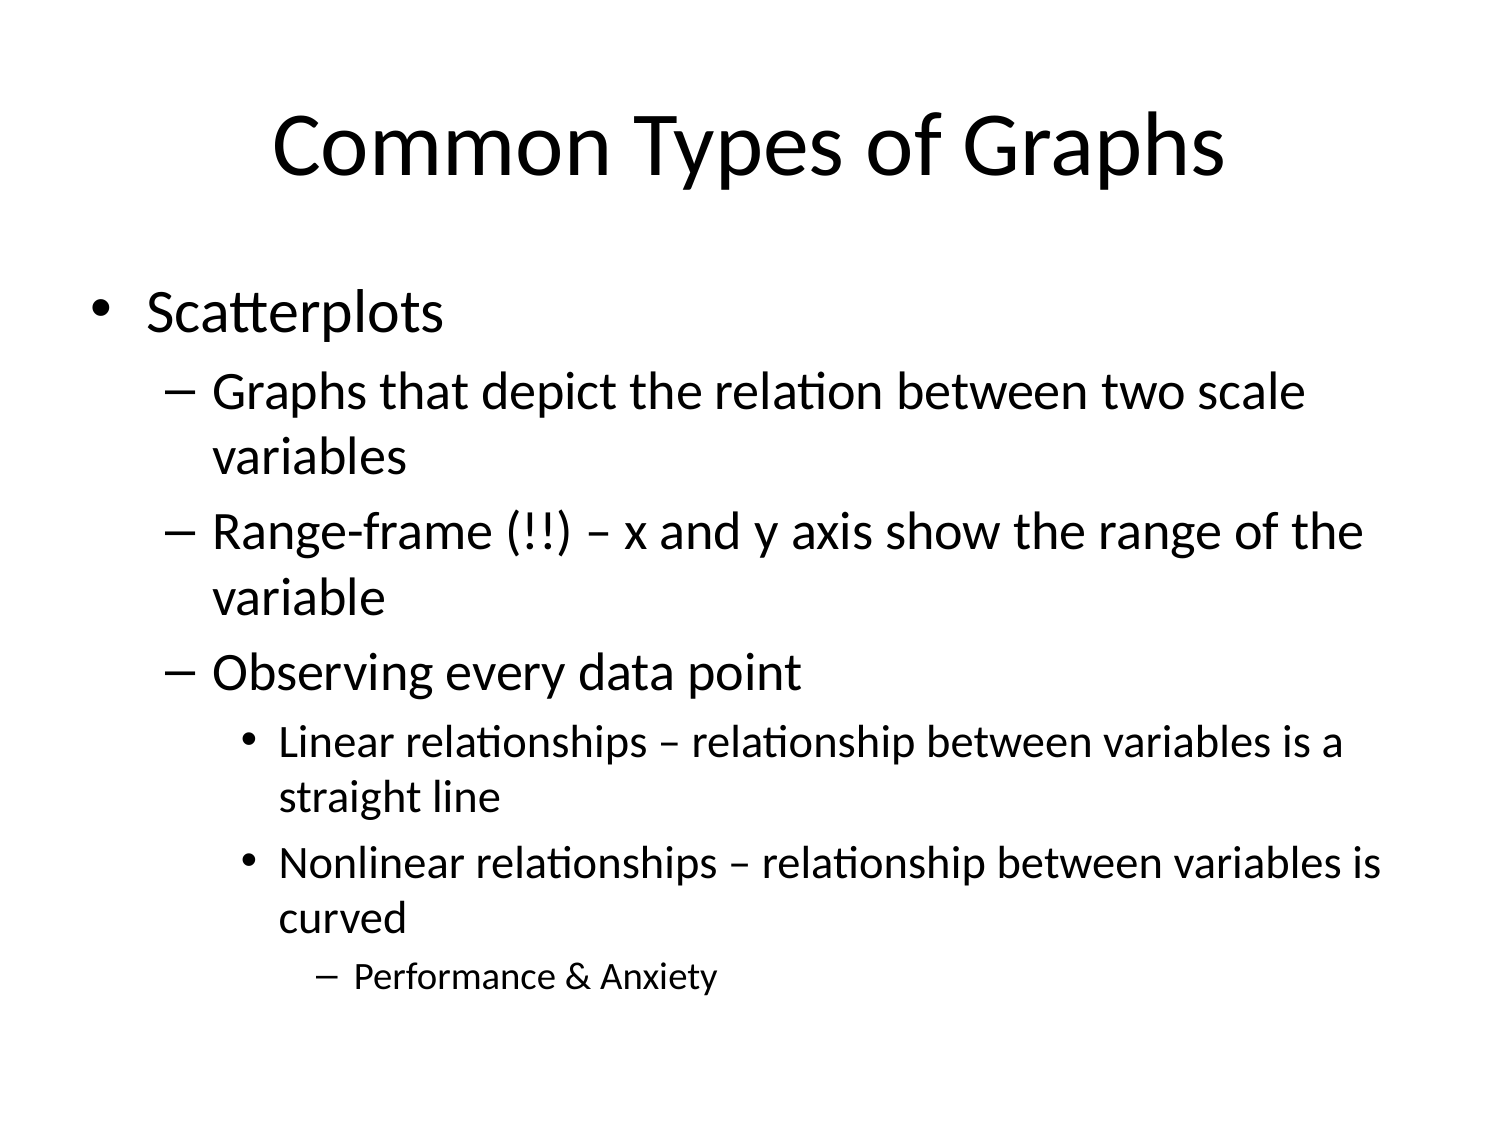

# Common Types of Graphs
Scatterplots
Graphs that depict the relation between two scale variables
Range-frame (!!) – x and y axis show the range of the variable
Observing every data point
Linear relationships – relationship between variables is a straight line
Nonlinear relationships – relationship between variables is curved
Performance & Anxiety